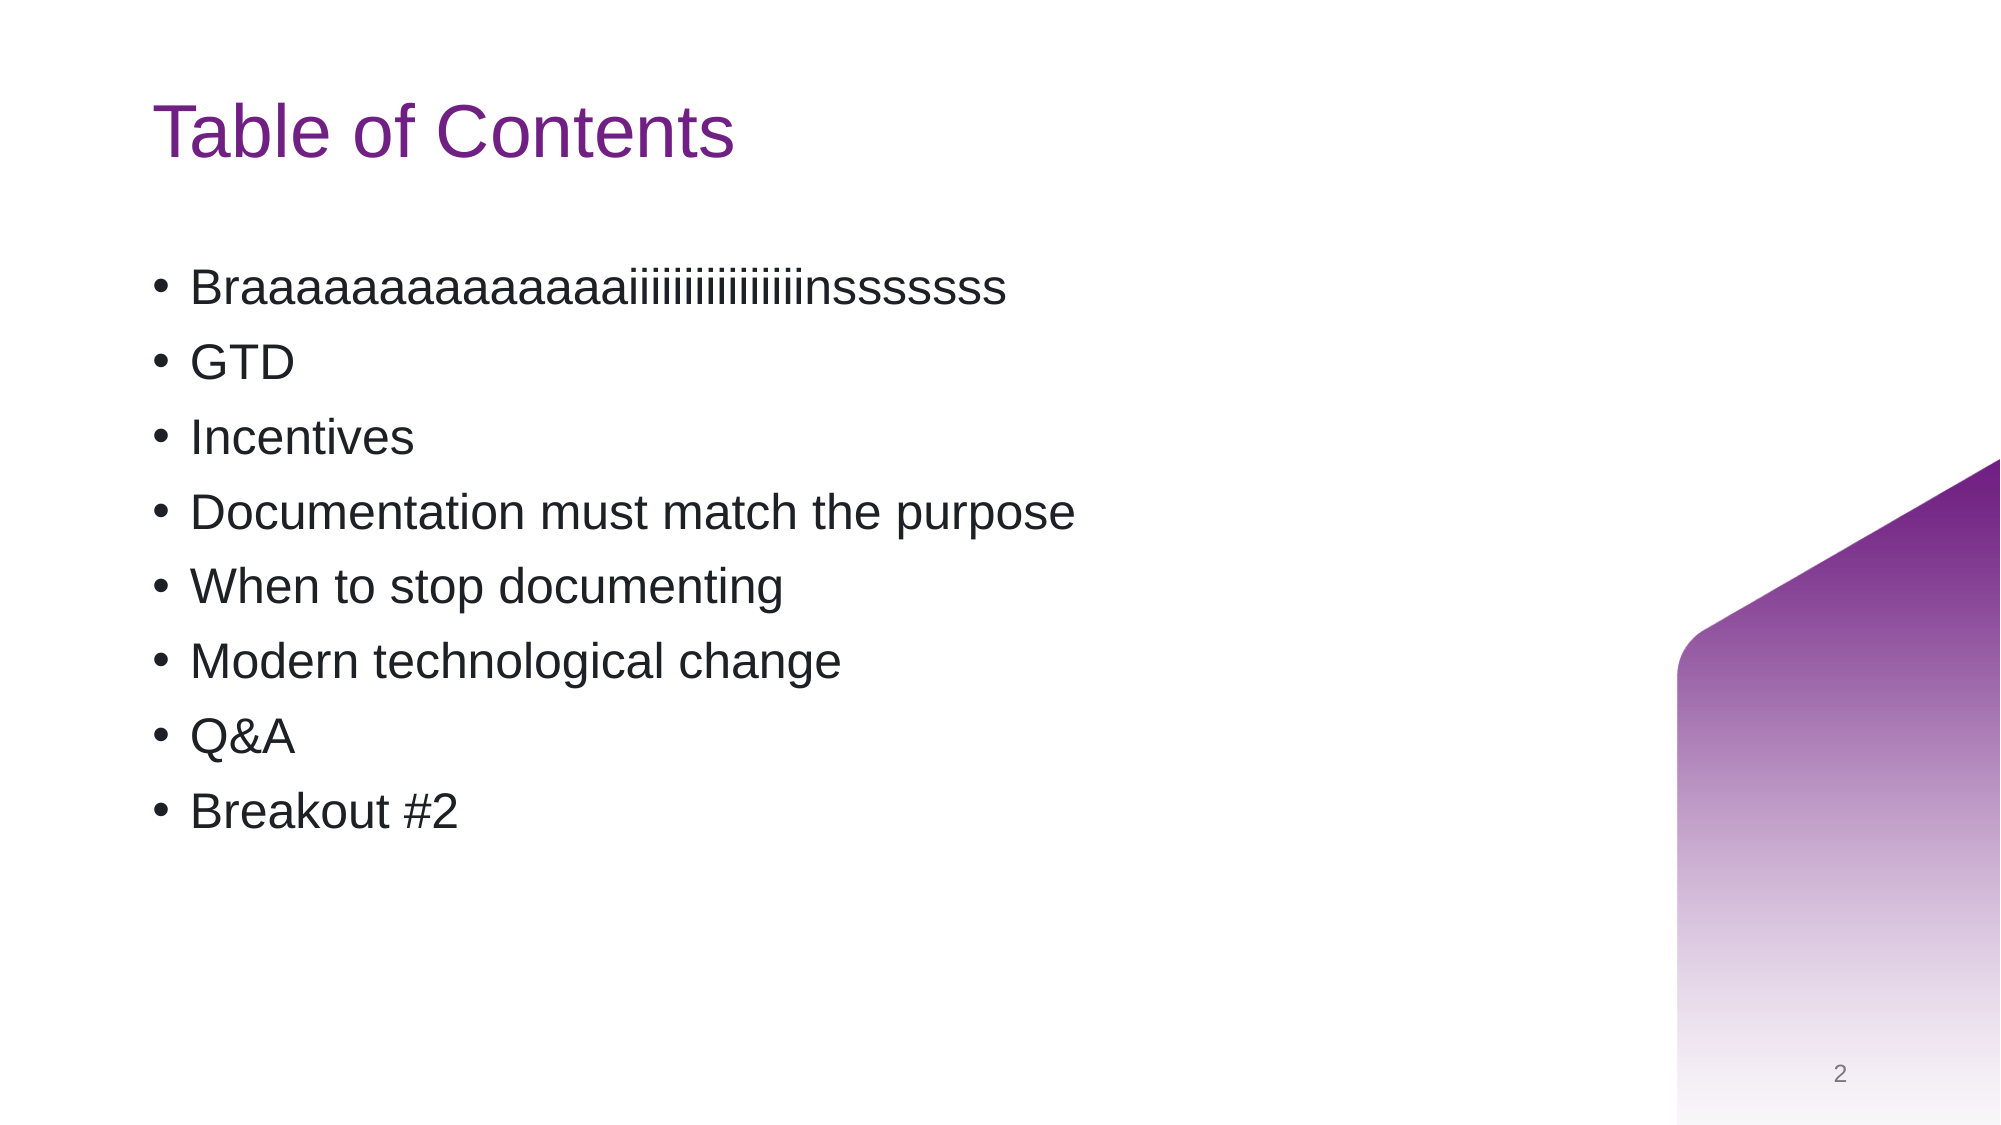

# Table of Contents
Braaaaaaaaaaaaaaiiiiiiiiiiiiiiiinsssssss
GTD
Incentives
Documentation must match the purpose
When to stop documenting
Modern technological change
Q&A
Breakout #2
2